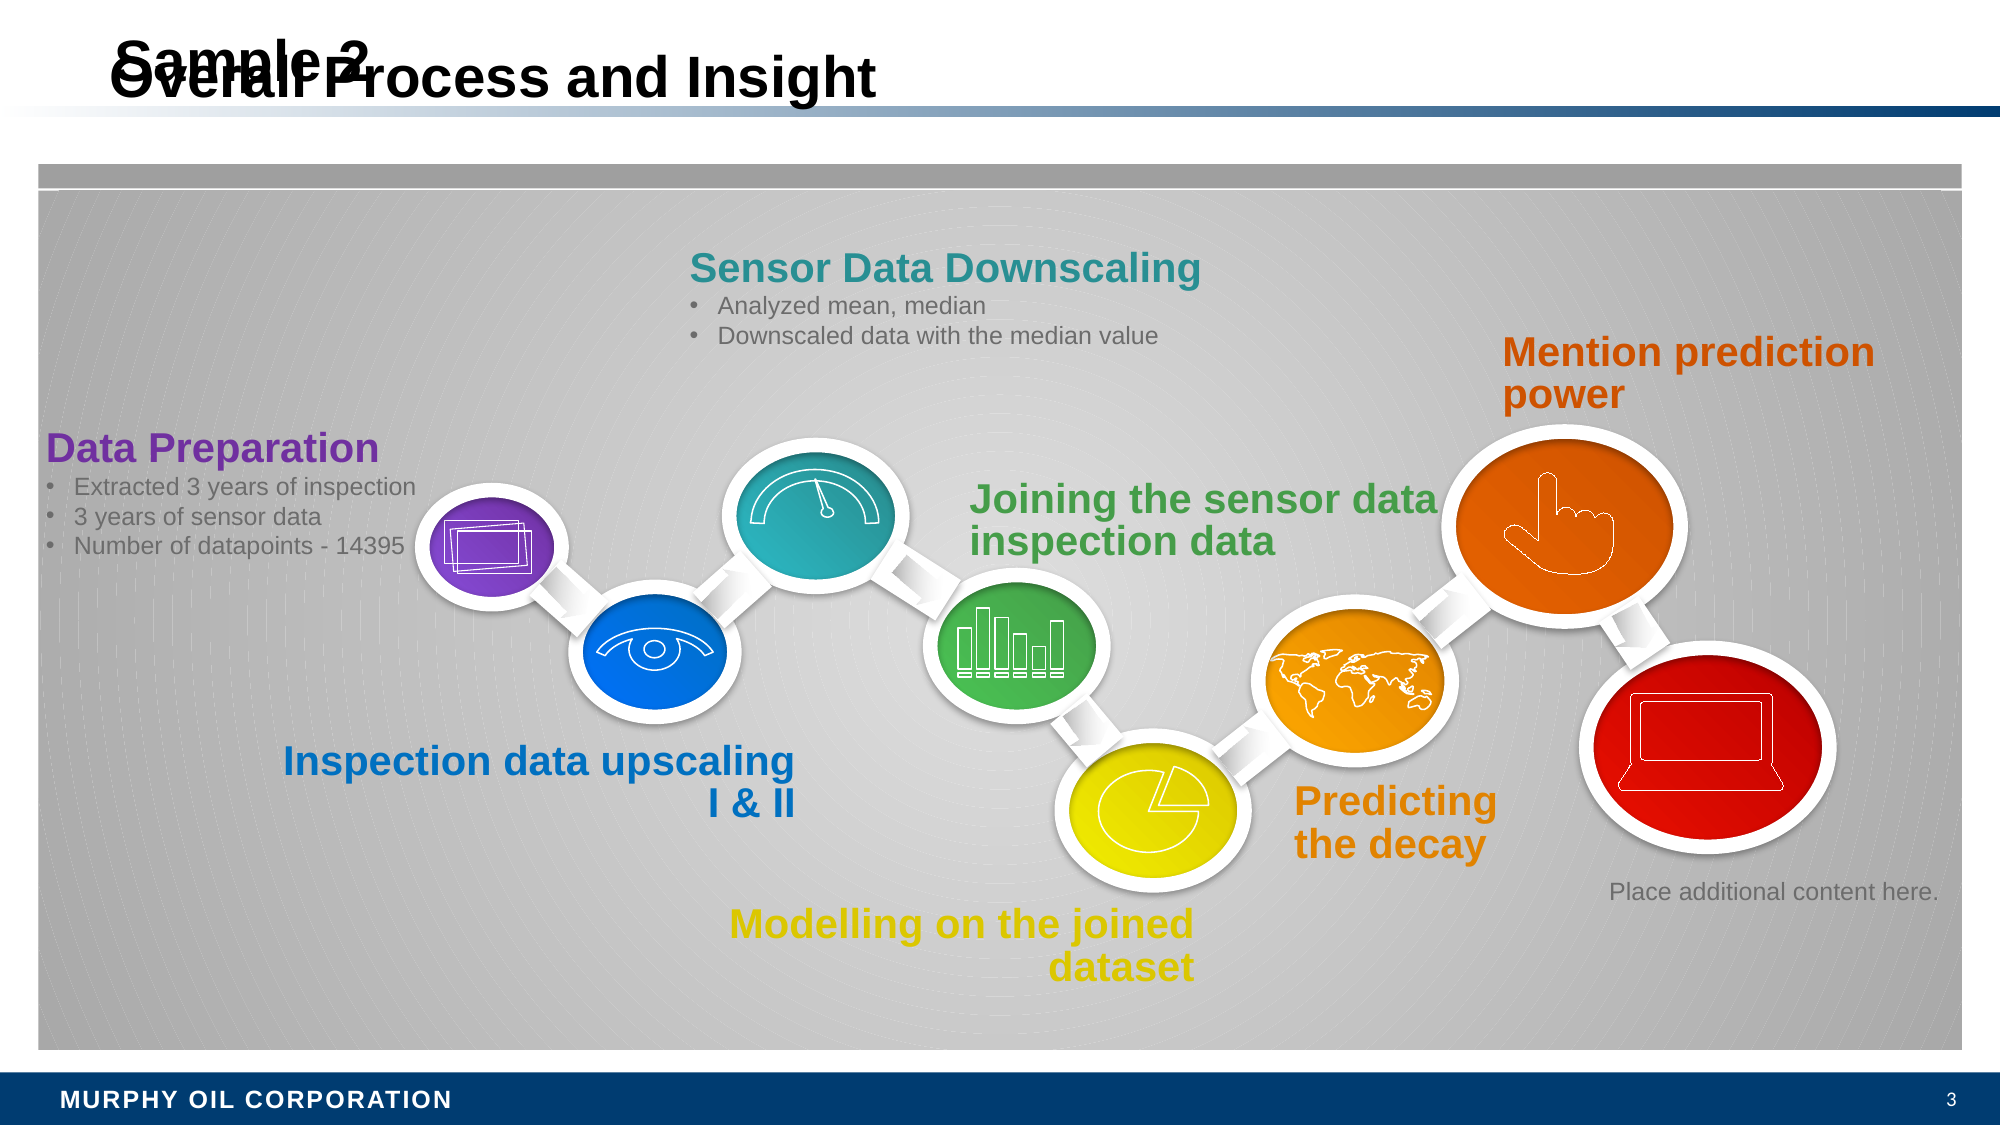

# Sample 2
Overall Process and Insight

Sensor Data Downscaling
Analyzed mean, median
Downscaled data with the median value
Mention prediction power

Data Preparation
Extracted 3 years of inspection
3 years of sensor data
Number of datapoints - 14395

Joining the sensor data with inspection data

Inspection data upscaling I & II

Predicting the decay
Place additional content here.
Modelling on the joined dataset